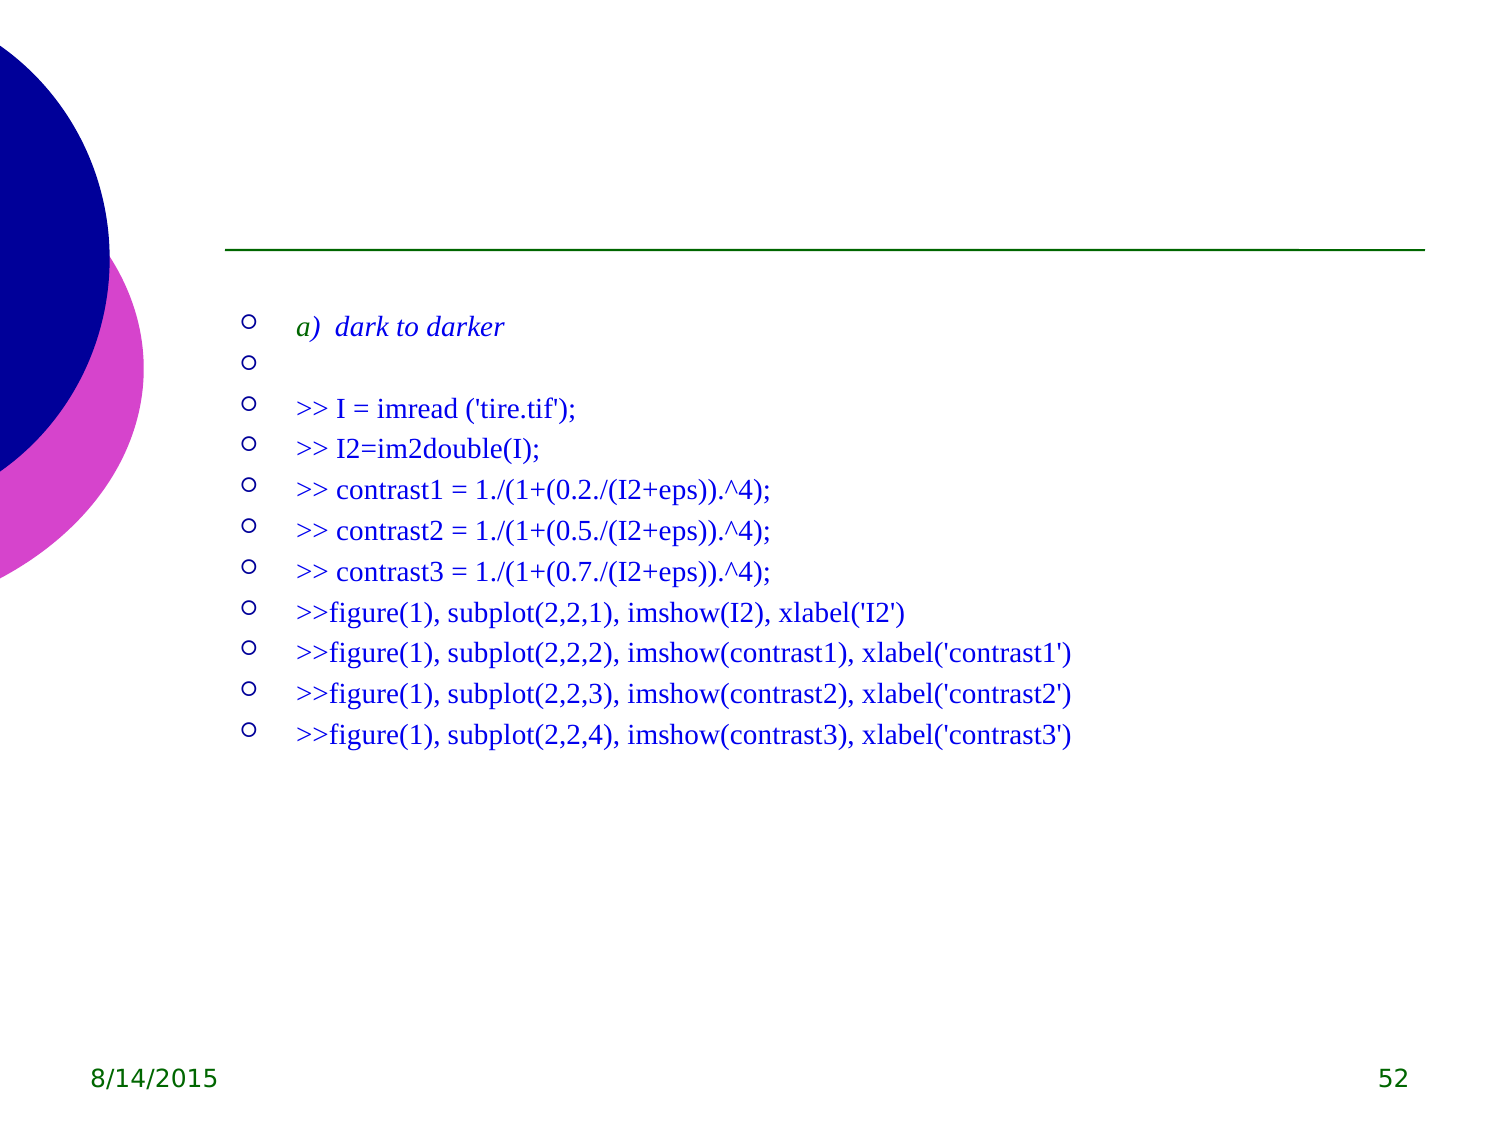

#
a)  dark to darker

>> I = imread ('tire.tif');
>> I2=im2double(I);
>> contrast1 = 1./(1+(0.2./(I2+eps)).^4);
>> contrast2 = 1./(1+(0.5./(I2+eps)).^4);
>> contrast3 = 1./(1+(0.7./(I2+eps)).^4);
>>figure(1), subplot(2,2,1), imshow(I2), xlabel('I2')
>>figure(1), subplot(2,2,2), imshow(contrast1), xlabel('contrast1')
>>figure(1), subplot(2,2,3), imshow(contrast2), xlabel('contrast2')
>>figure(1), subplot(2,2,4), imshow(contrast3), xlabel('contrast3')

8/14/2015
52